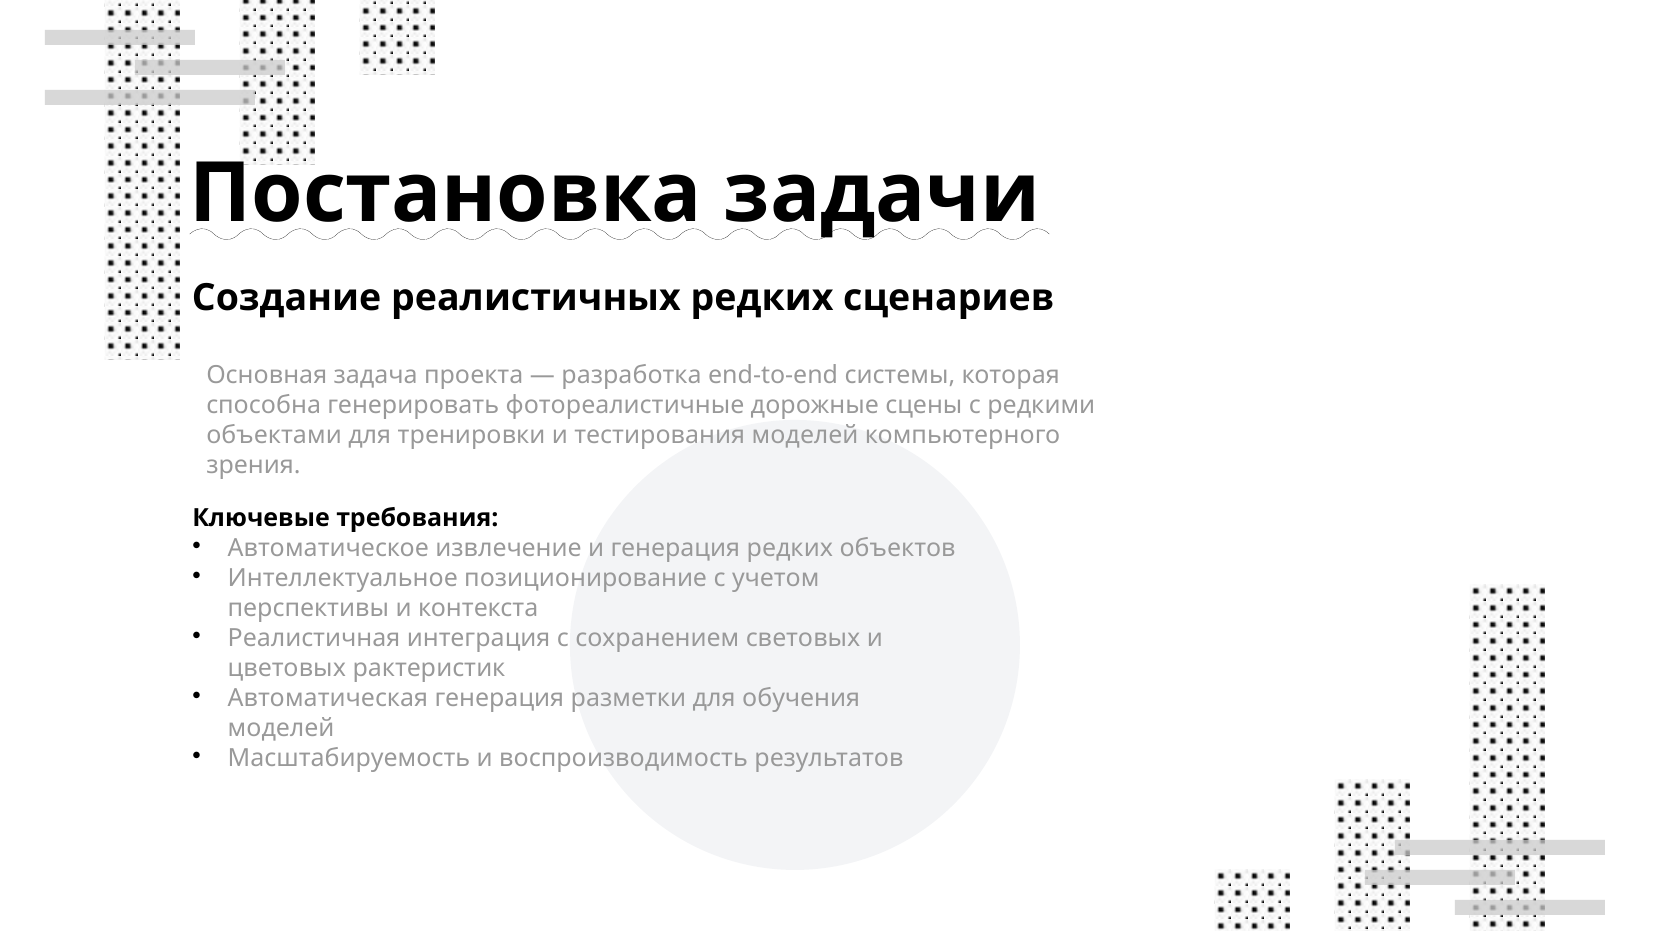

Постановка задачи
Создание реалистичных редких сценариев
Основная задача проекта — разработка end-to-end системы, которая способна генерировать фотореалистичные дорожные сцены с редкими объектами для тренировки и тестирования моделей компьютерного зрения.
Ключевые требования:
Автоматическое извлечение и генерация редких объектов
Интеллектуальное позиционирование с учетом перспективы и контекста
Реалистичная интеграция с сохранением световых и цветовых рактеристик
Автоматическая генерация разметки для обучения моделей
Масштабируемость и воспроизводимость результатов